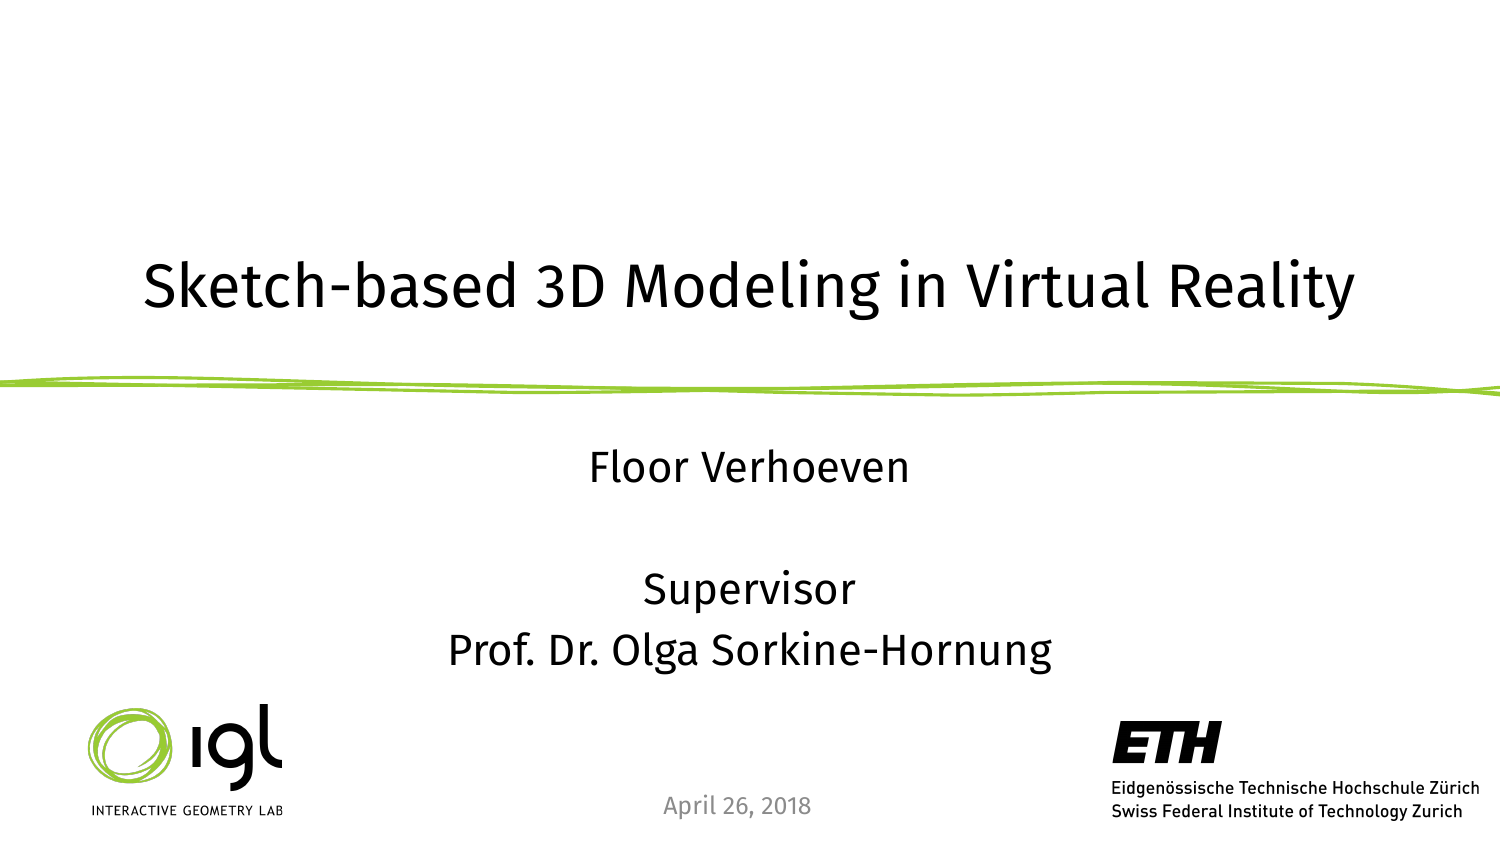

# Sketch-based 3D Modeling in Virtual Reality
Floor Verhoeven

Supervisor
Prof. Dr. Olga Sorkine-Hornung
April 26, 2018